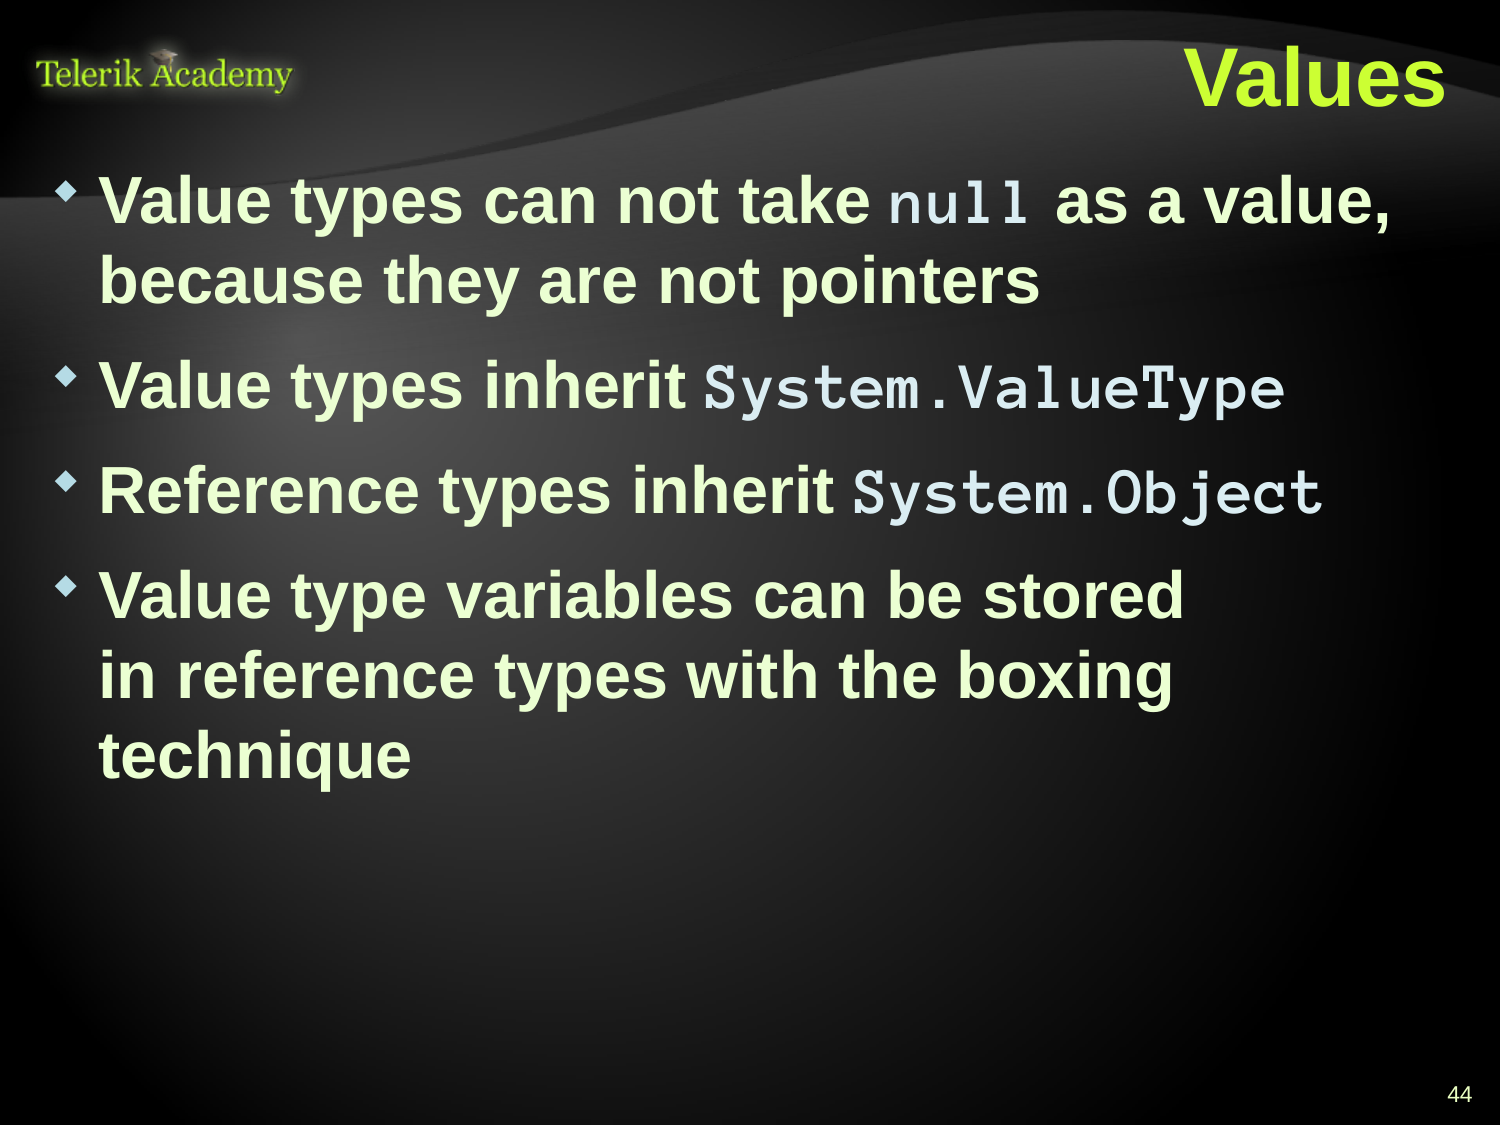

# Values
Value types can not take null as a value, because they are not pointers
Value types inherit System.ValueType
Reference types inherit System.Object
Value type variables can be stored
in reference types with the boxing technique
44